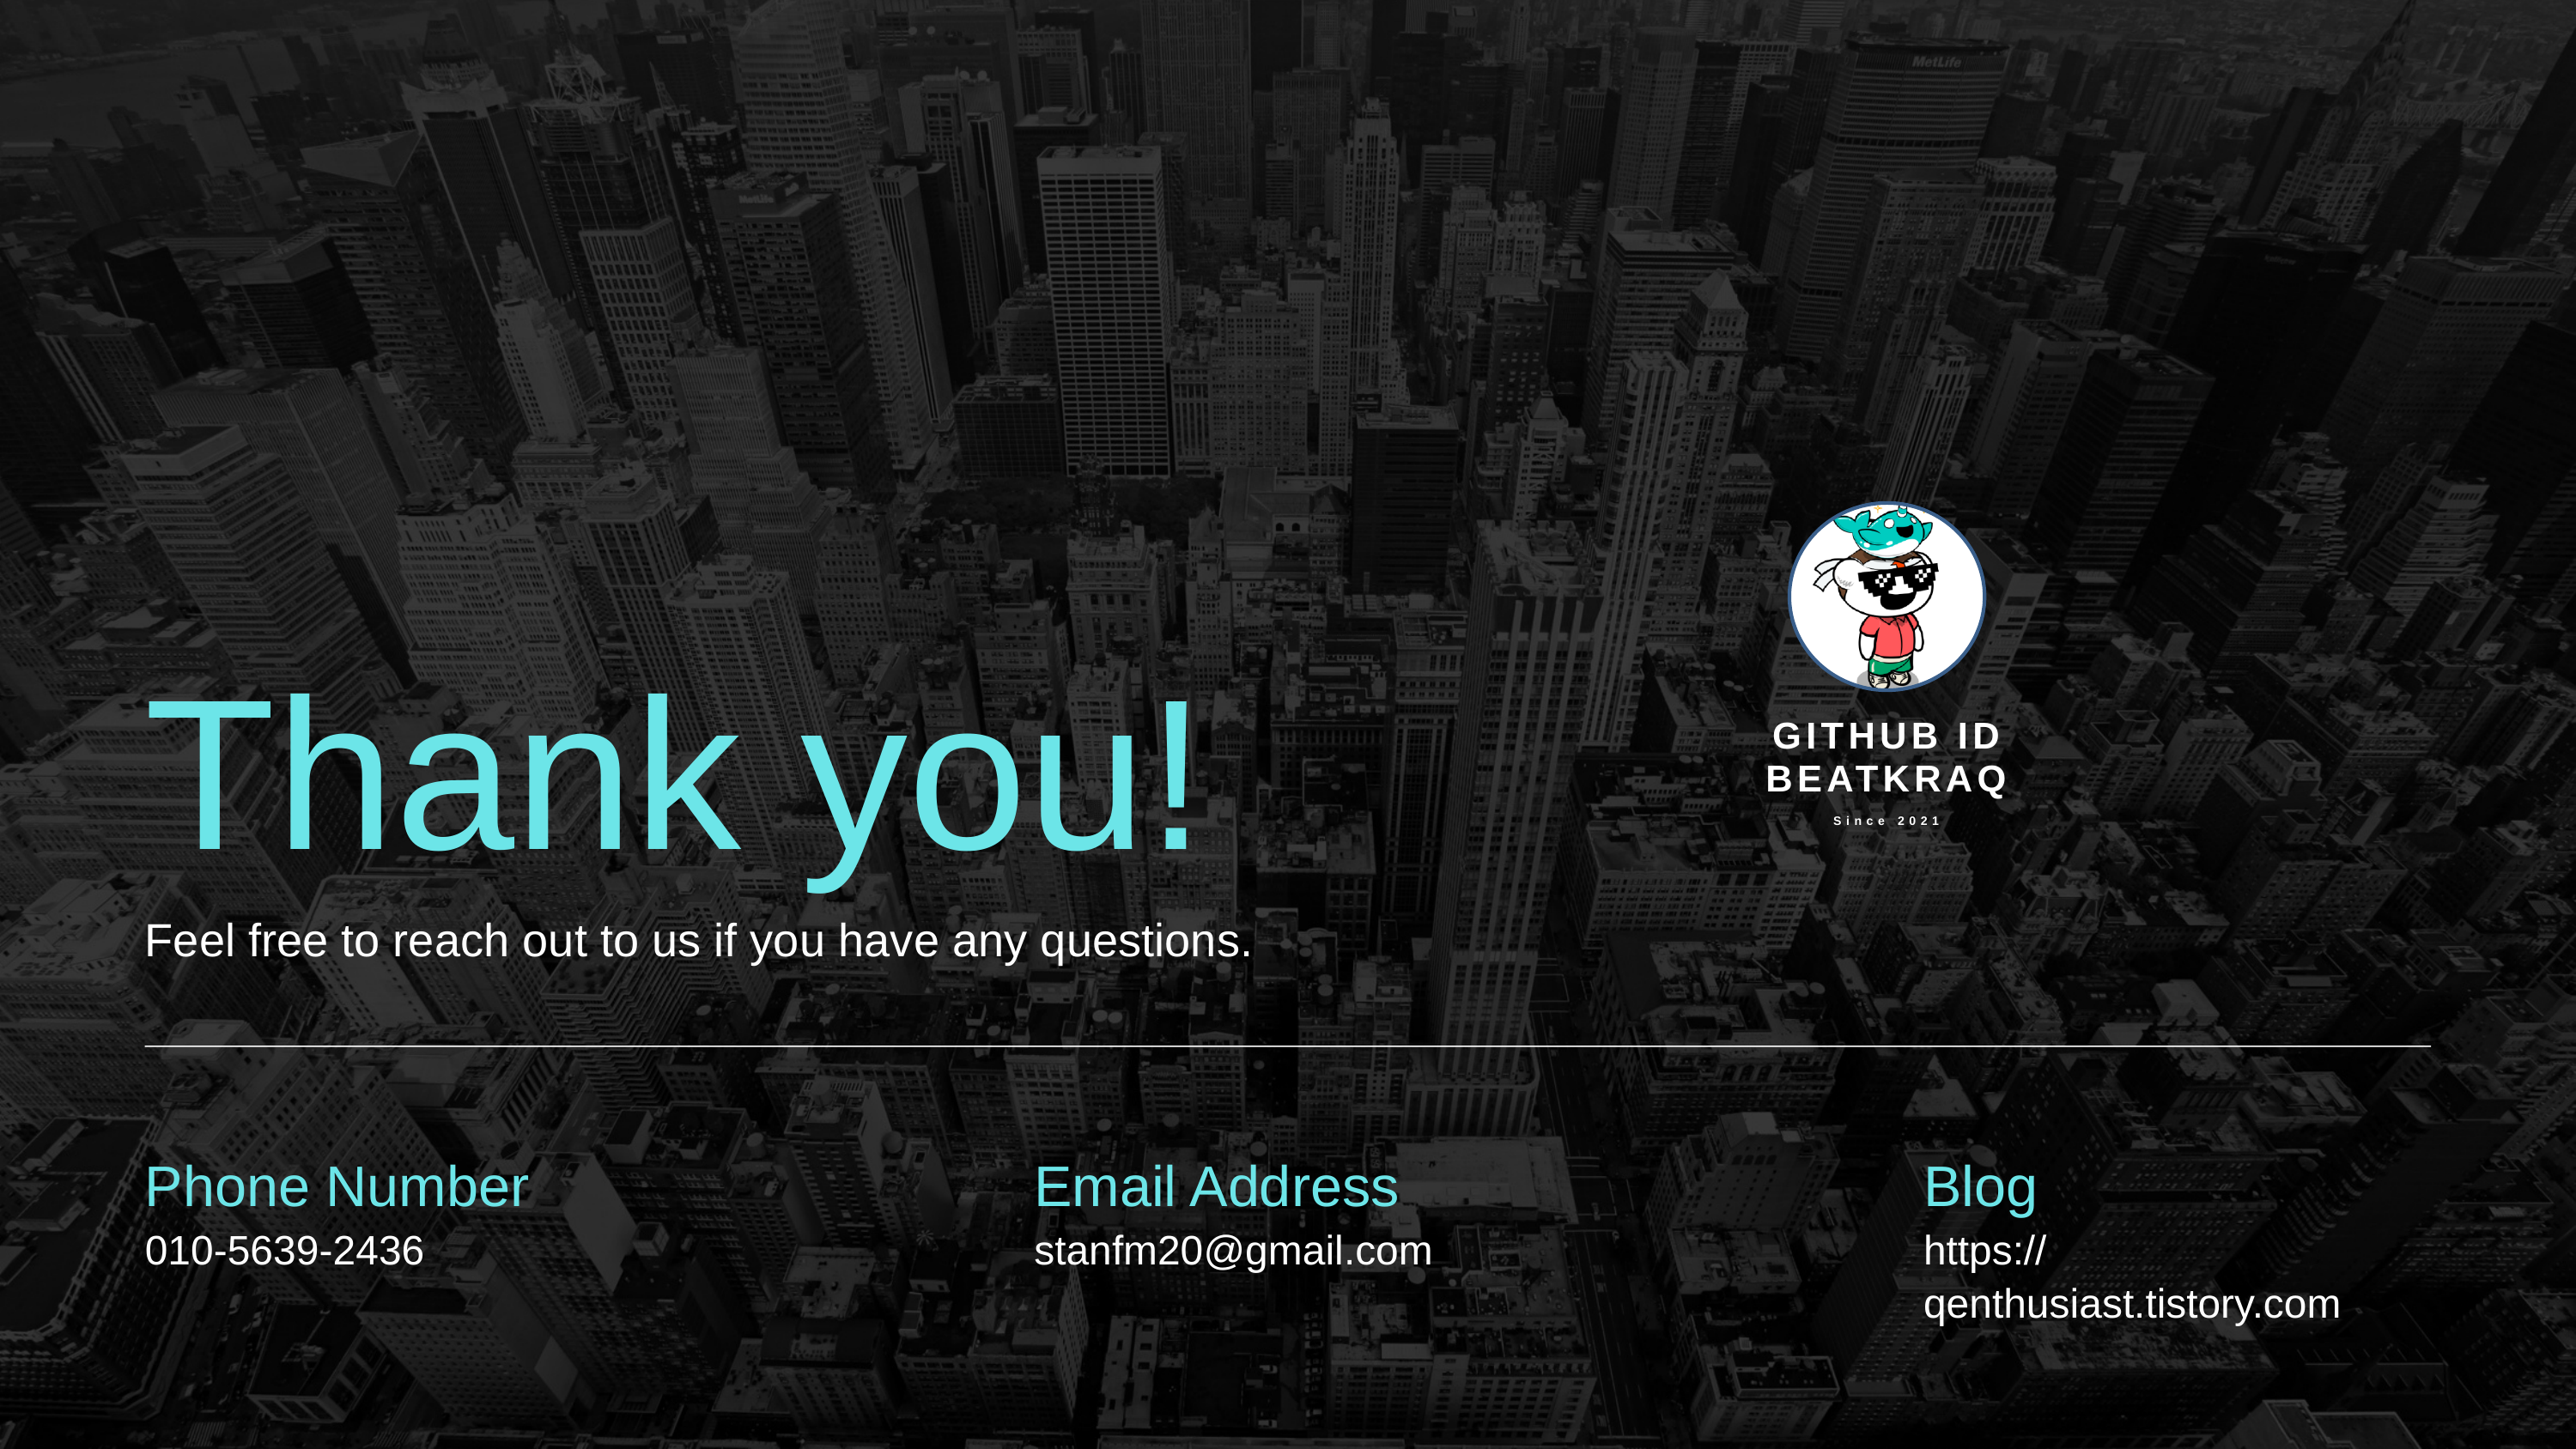

GITHUB ID
BEATKRAQ
Since 2021
Thank you!
Feel free to reach out to us if you have any questions.

Blog
https://qenthusiast.tistory.com
Phone Number
010-5639-2436
Email Address
stanfm20@gmail.com